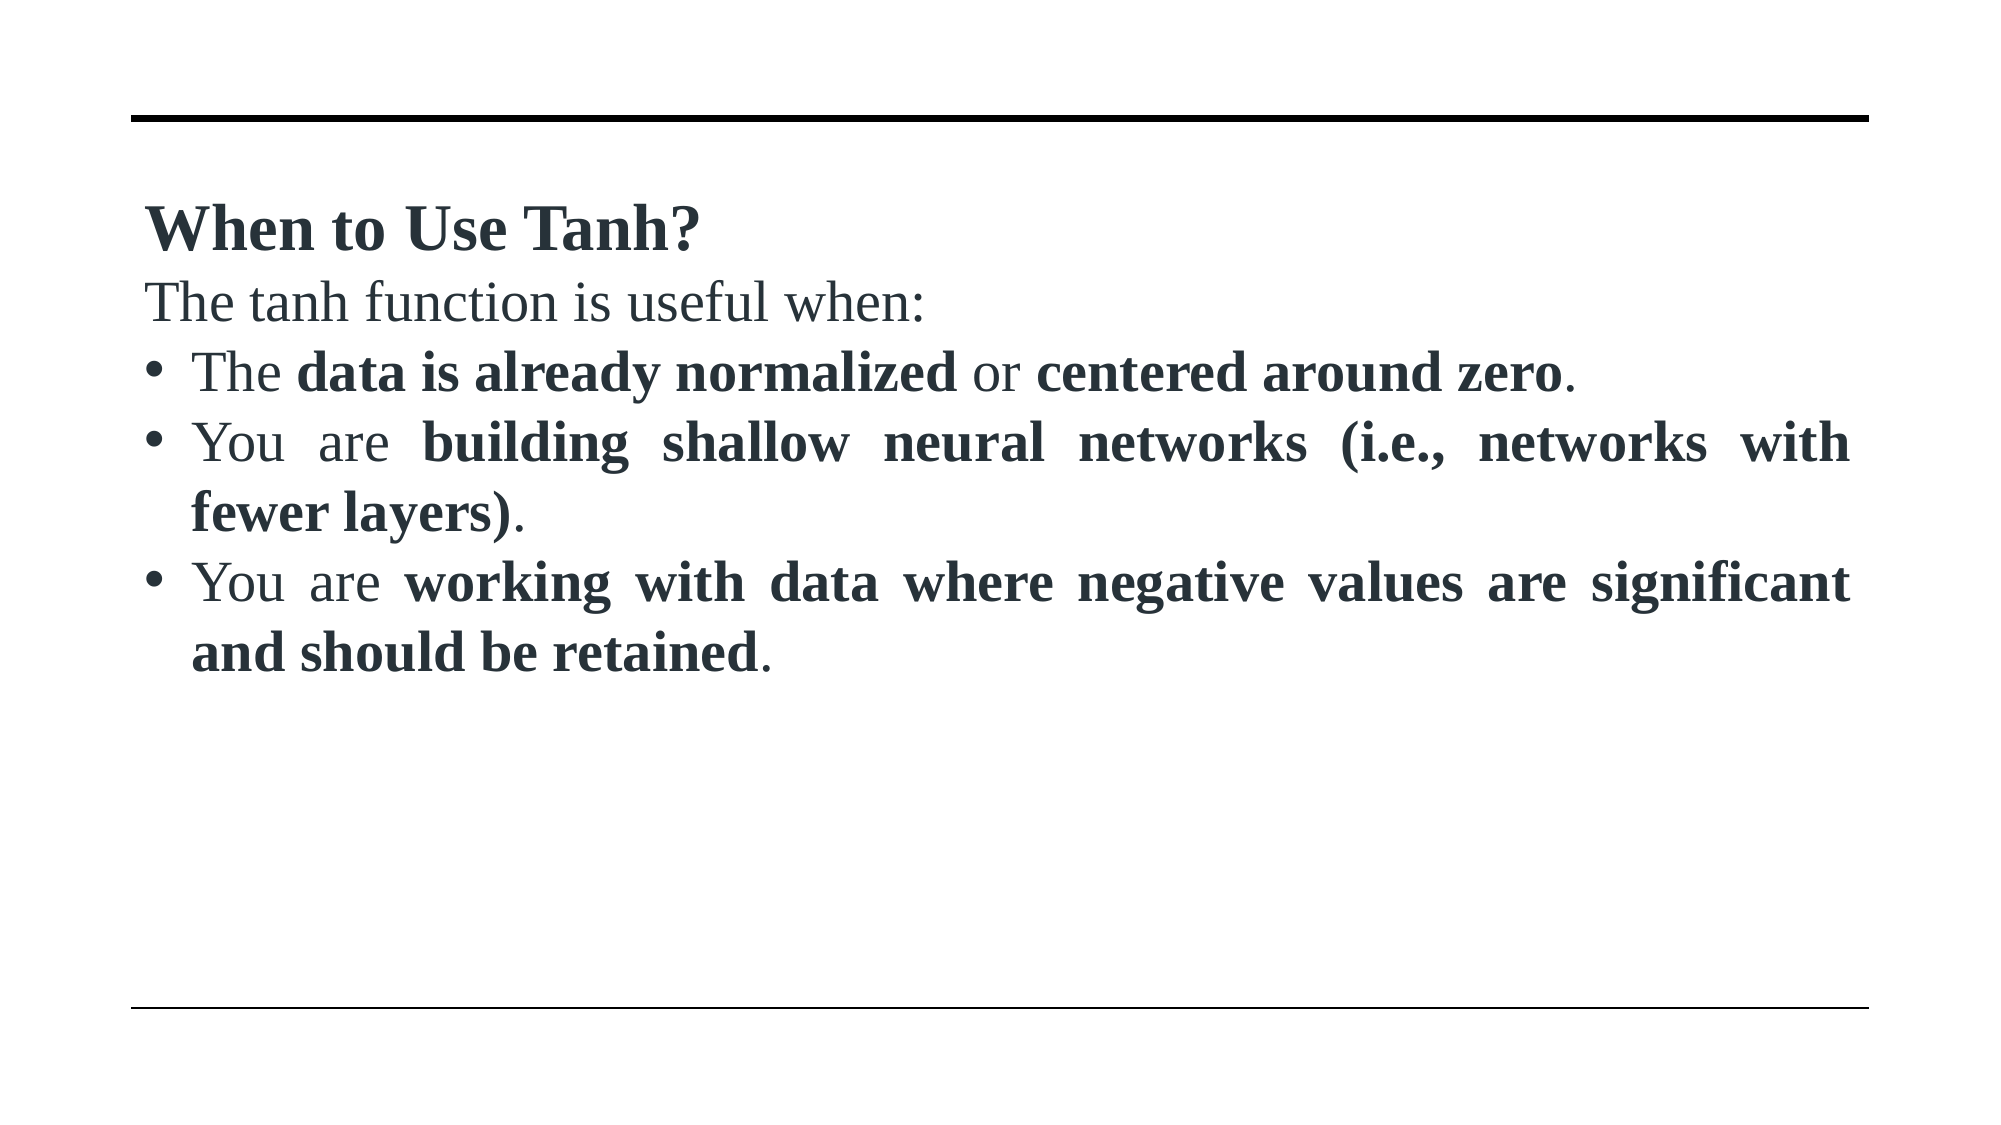

When to Use Tanh?
The tanh function is useful when:
The data is already normalized or centered around zero.
You are building shallow neural networks (i.e., networks with fewer layers).
You are working with data where negative values are significant and should be retained.